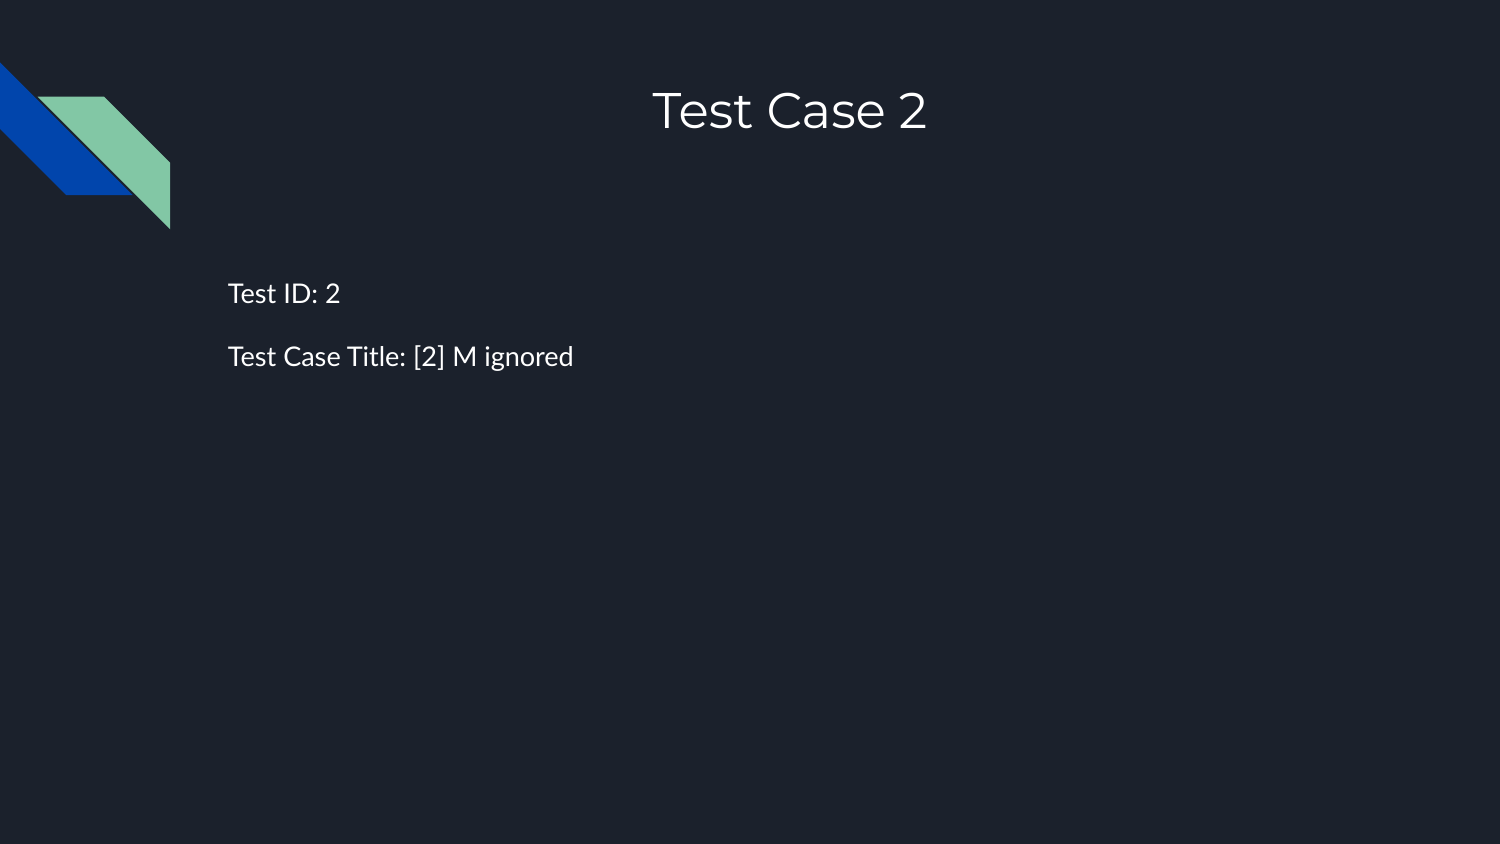

# Test Case 2
Test ID: 2
Test Case Title: [2] M ignored